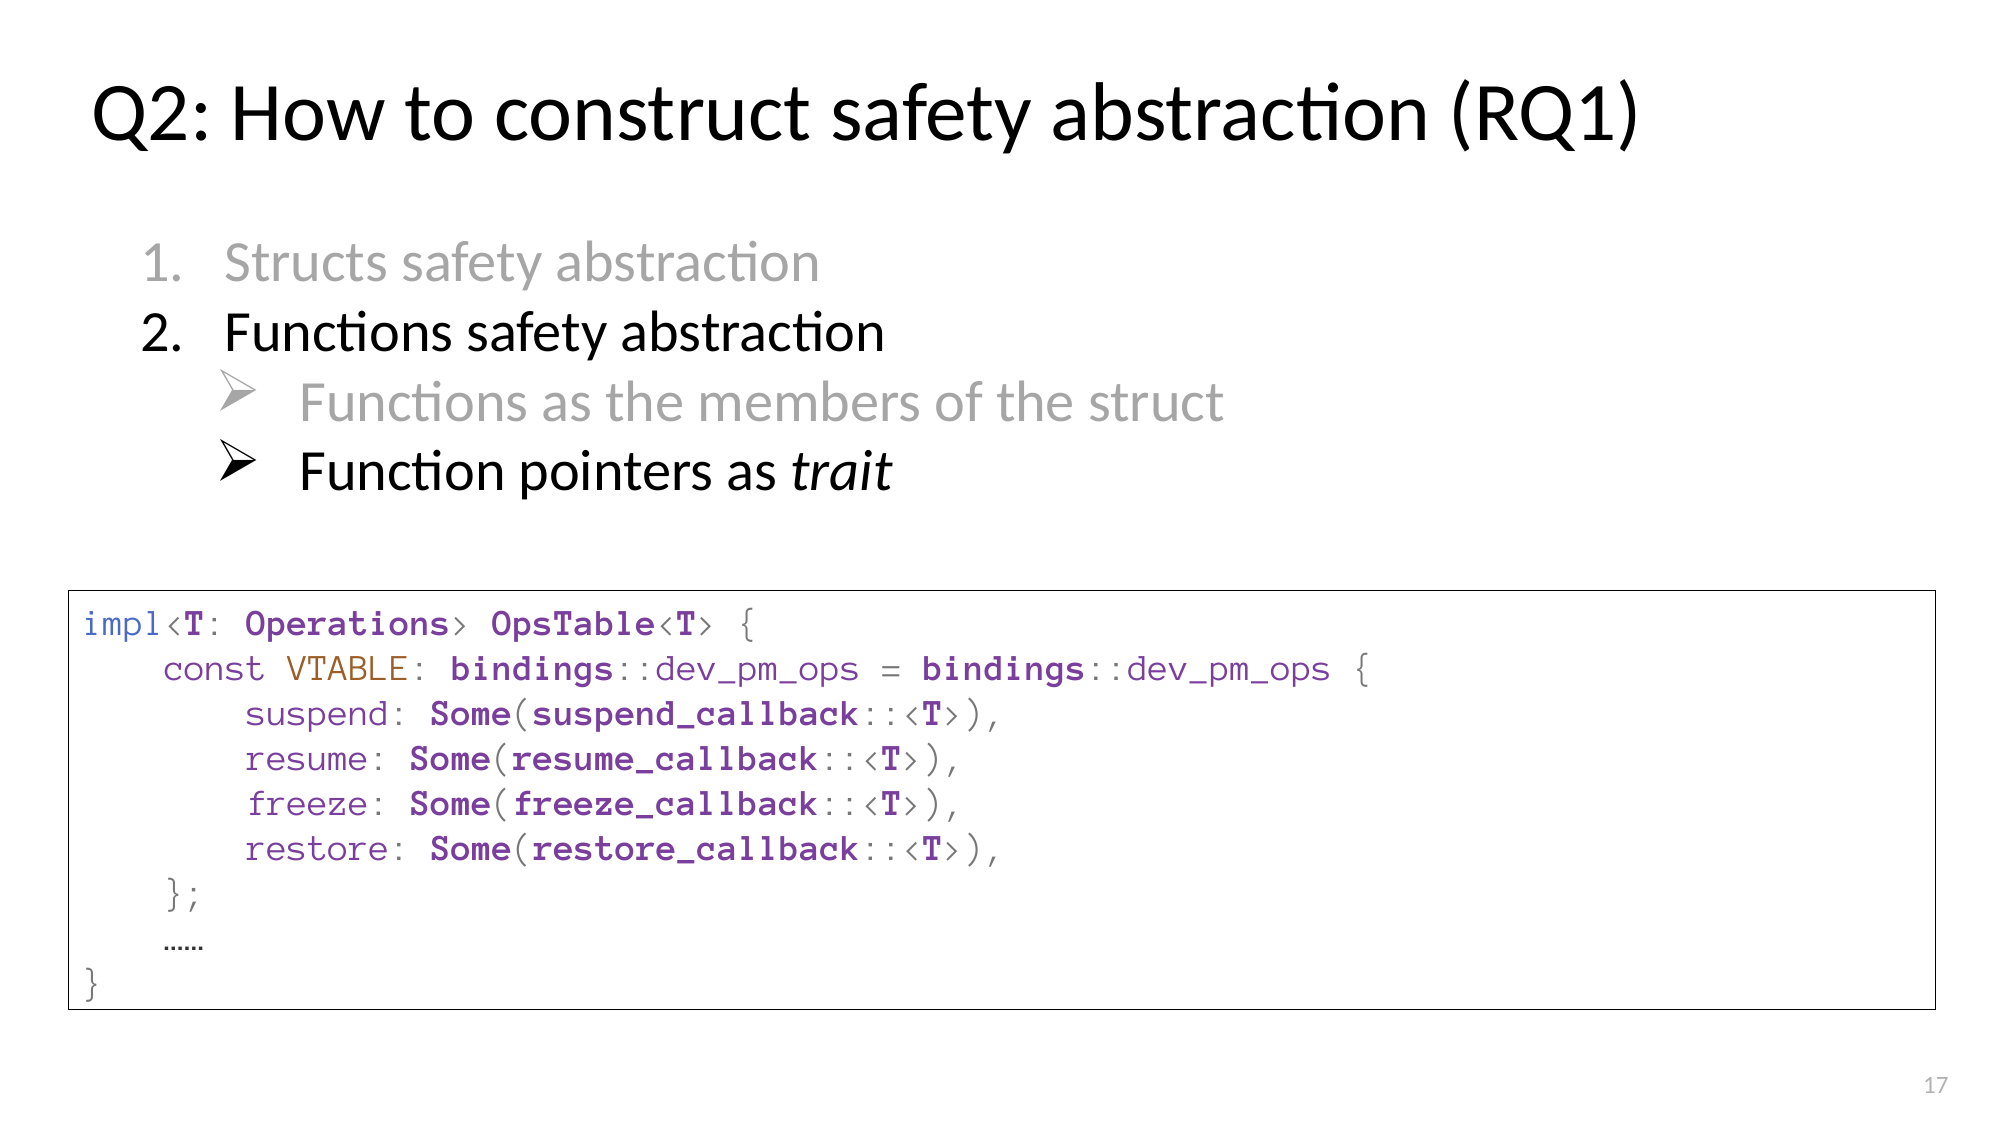

# Q2: How to construct safety abstraction (RQ1)
Structs safety abstraction
Functions safety abstraction
Functions as the members of the struct
Function pointers as trait
impl<T: Operations> OpsTable<T> {
    const VTABLE: bindings::dev_pm_ops = bindings::dev_pm_ops {
        suspend: Some(suspend_callback::<T>),
        resume: Some(resume_callback::<T>),
        freeze: Some(freeze_callback::<T>),
        restore: Some(restore_callback::<T>),
    };
    ……
}
17